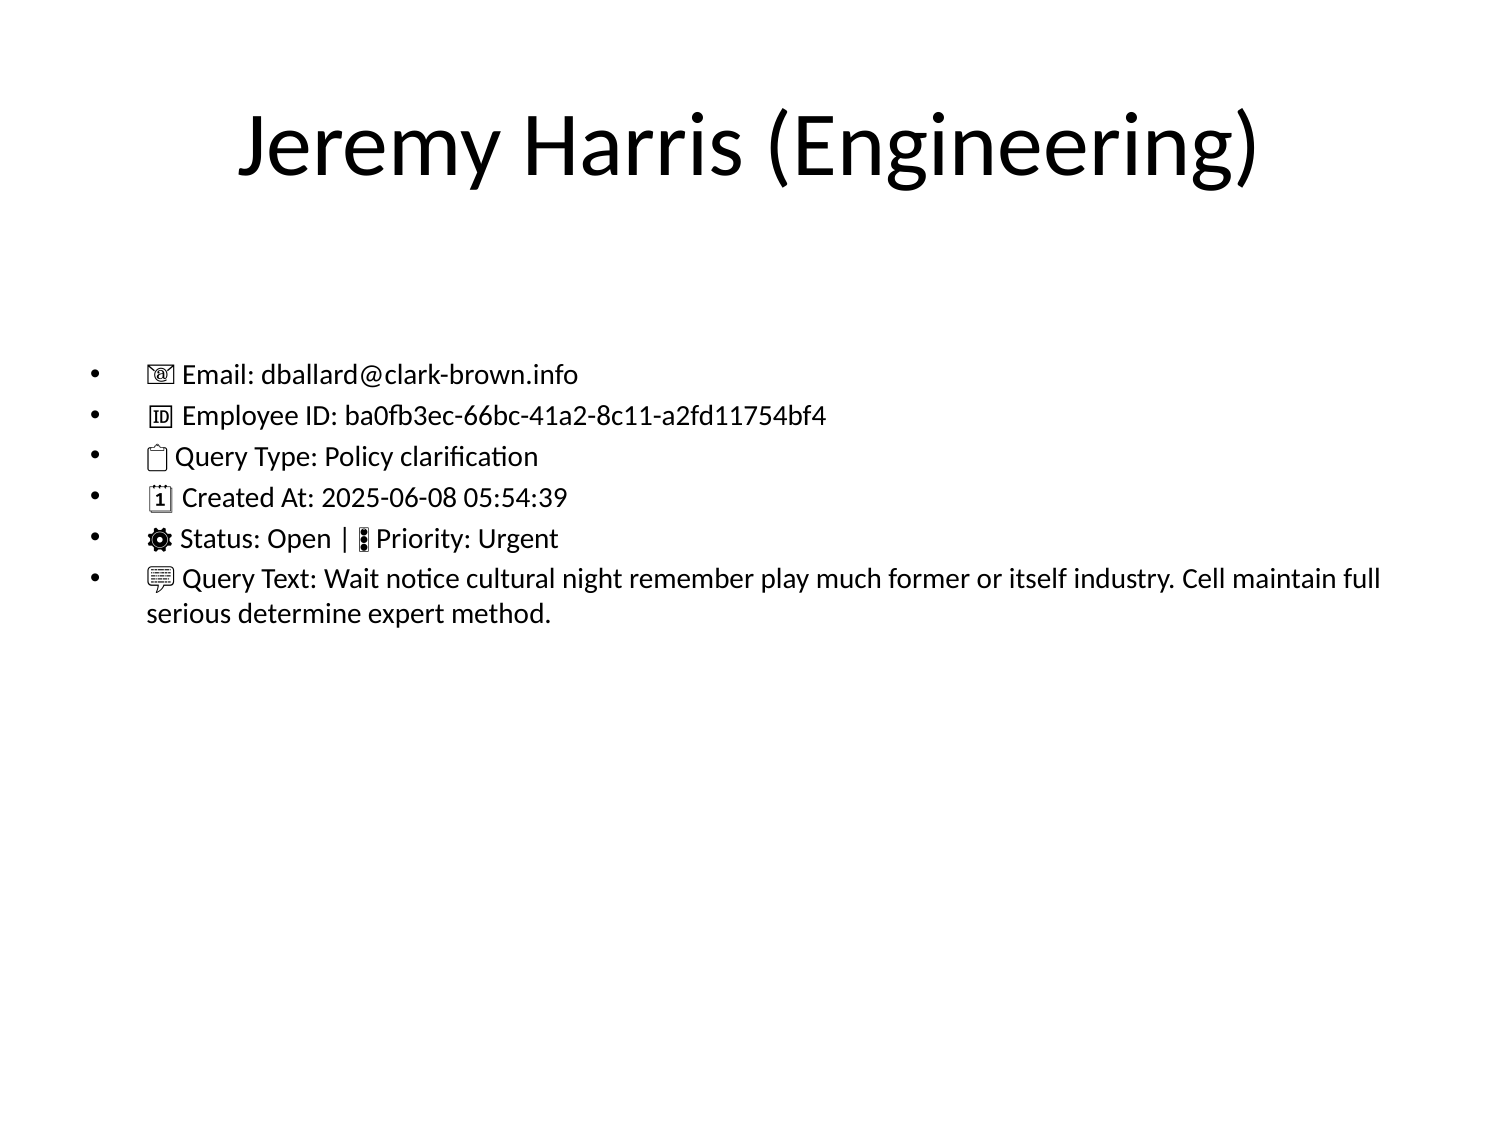

# Jeremy Harris (Engineering)

📧 Email: dballard@clark-brown.info
🆔 Employee ID: ba0fb3ec-66bc-41a2-8c11-a2fd11754bf4
📋 Query Type: Policy clarification
🗓 Created At: 2025-06-08 05:54:39
⚙ Status: Open | 🚦 Priority: Urgent
💬 Query Text: Wait notice cultural night remember play much former or itself industry. Cell maintain full serious determine expert method.